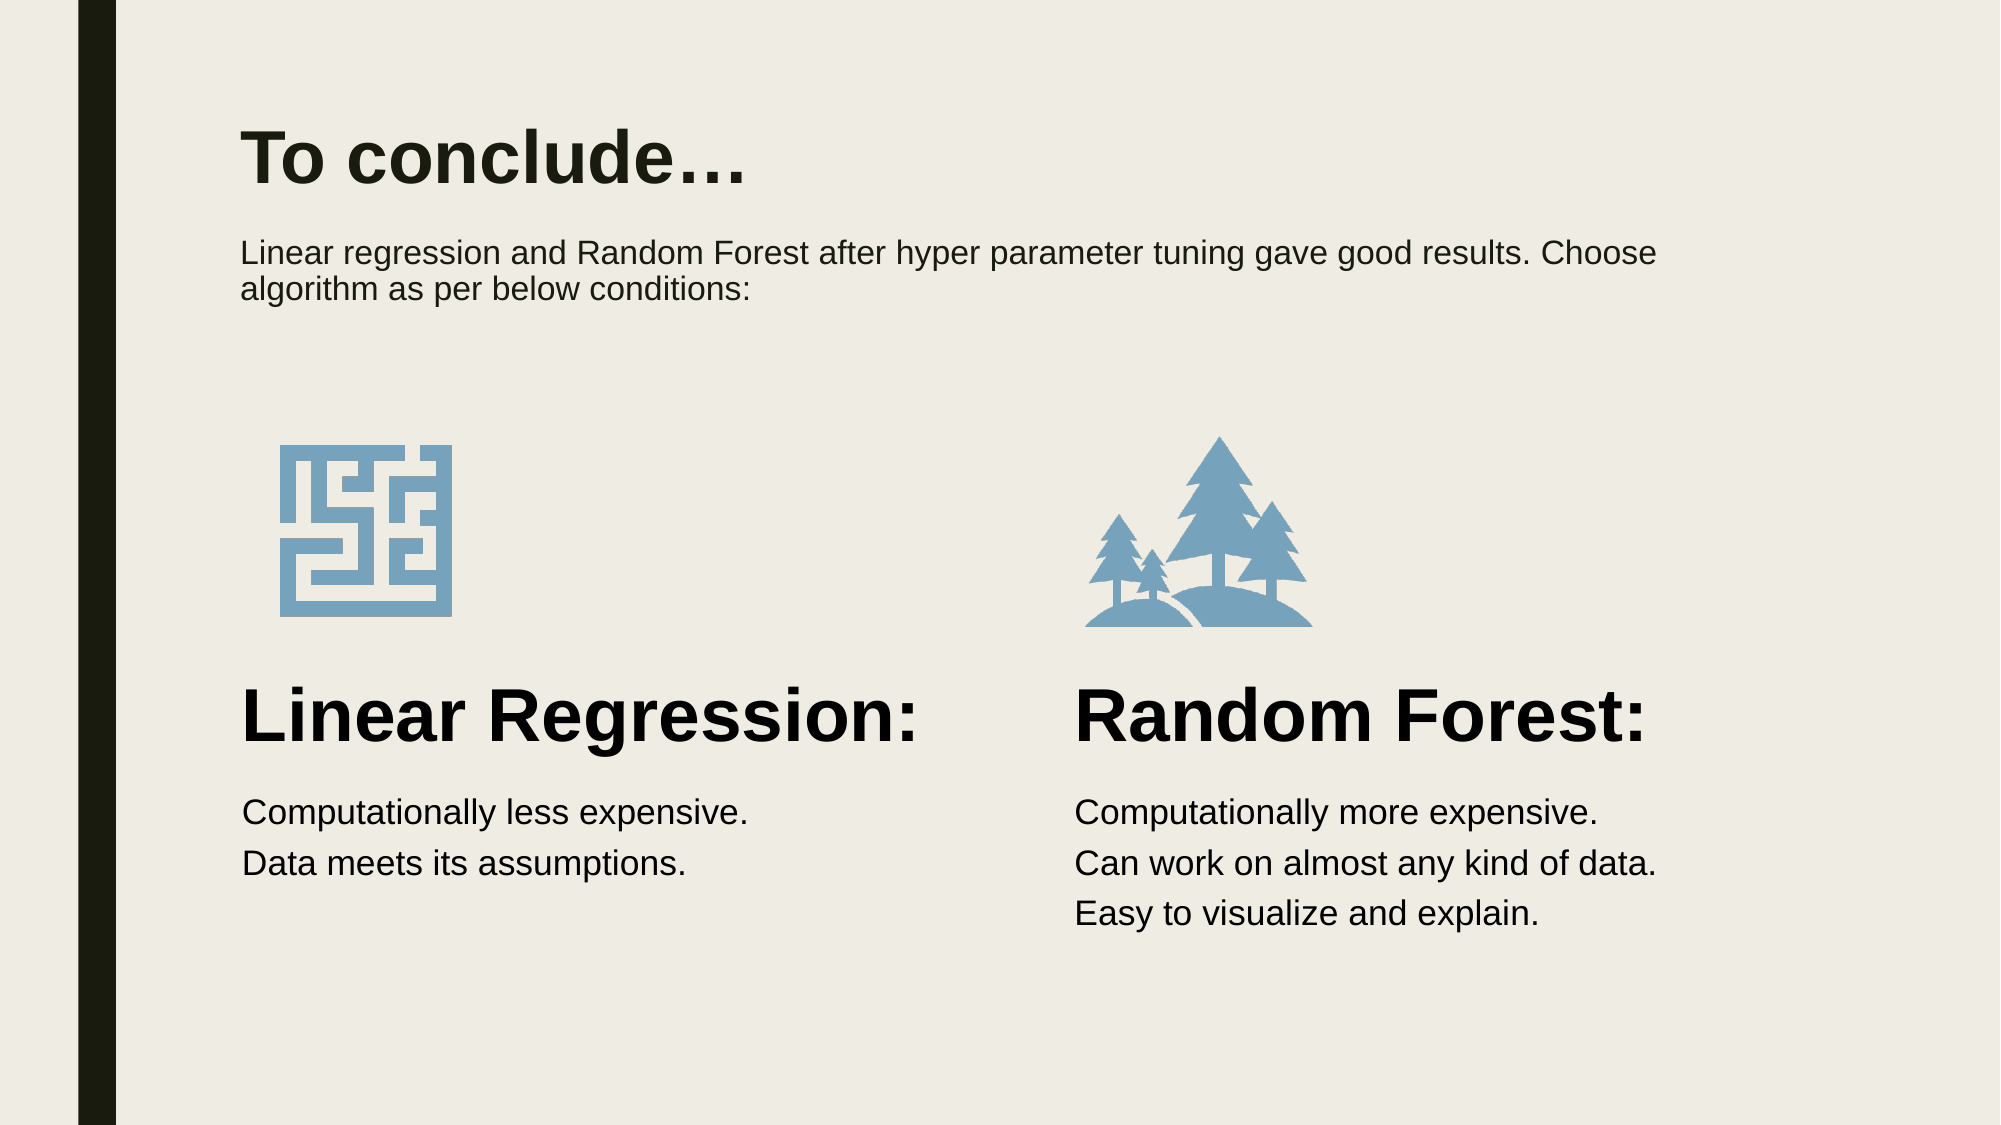

# To conclude… Linear regression and Random Forest after hyper parameter tuning gave good results. Choose algorithm as per below conditions:
Linear Regression:
Computationally less expensive.
Data meets its assumptions.
Random Forest:
Computationally more expensive.
Can work on almost any kind of data.
Easy to visualize and explain.